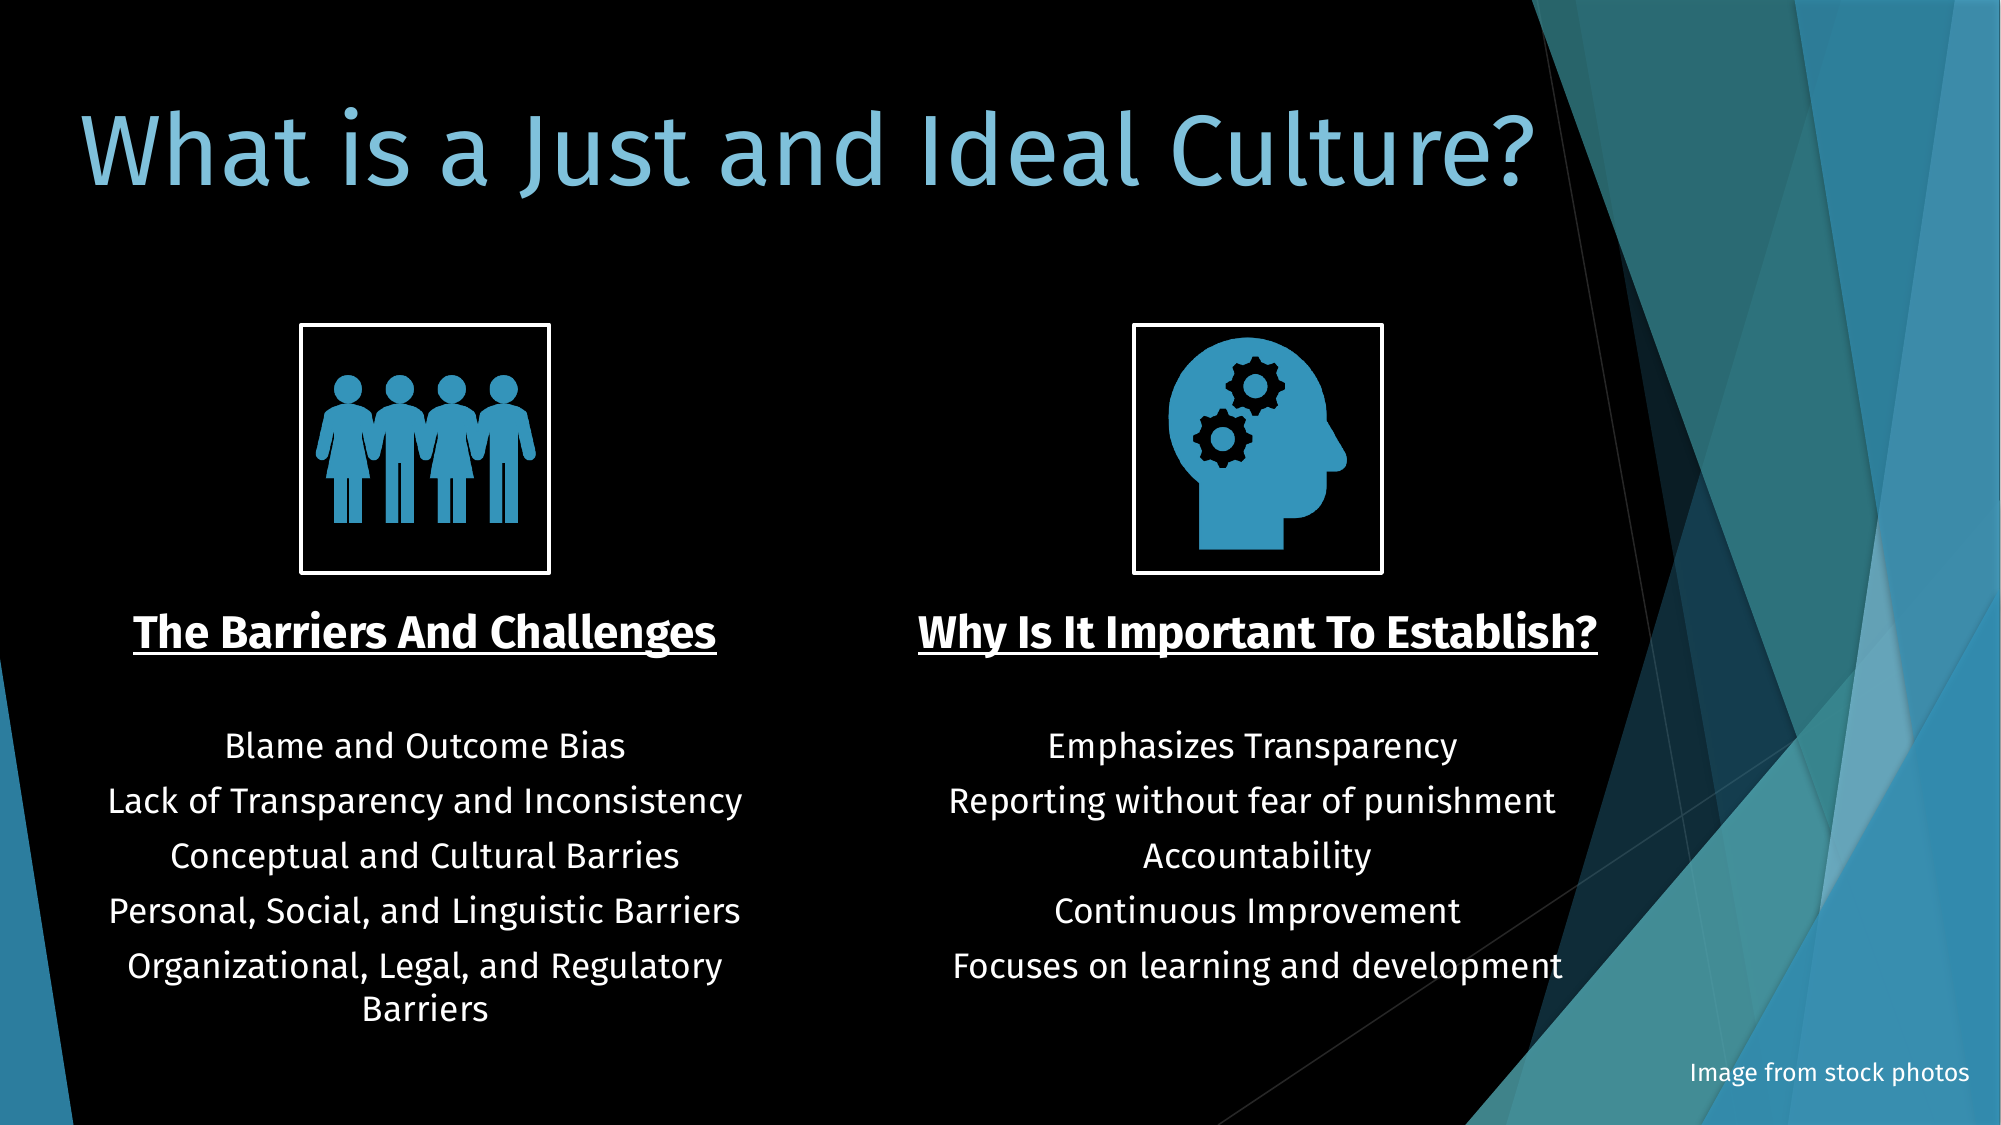

What is a Just and Ideal Culture?
The Barriers And Challenges
Blame and Outcome Bias
Lack of Transparency and Inconsistency
Conceptual and Cultural Barries
Personal, Social, and Linguistic Barriers
Organizational, Legal, and Regulatory Barriers
Why Is It Important To Establish?
Emphasizes Transparency
Reporting without fear of punishment
Accountability
Continuous Improvement
Focuses on learning and development
Image from stock photos